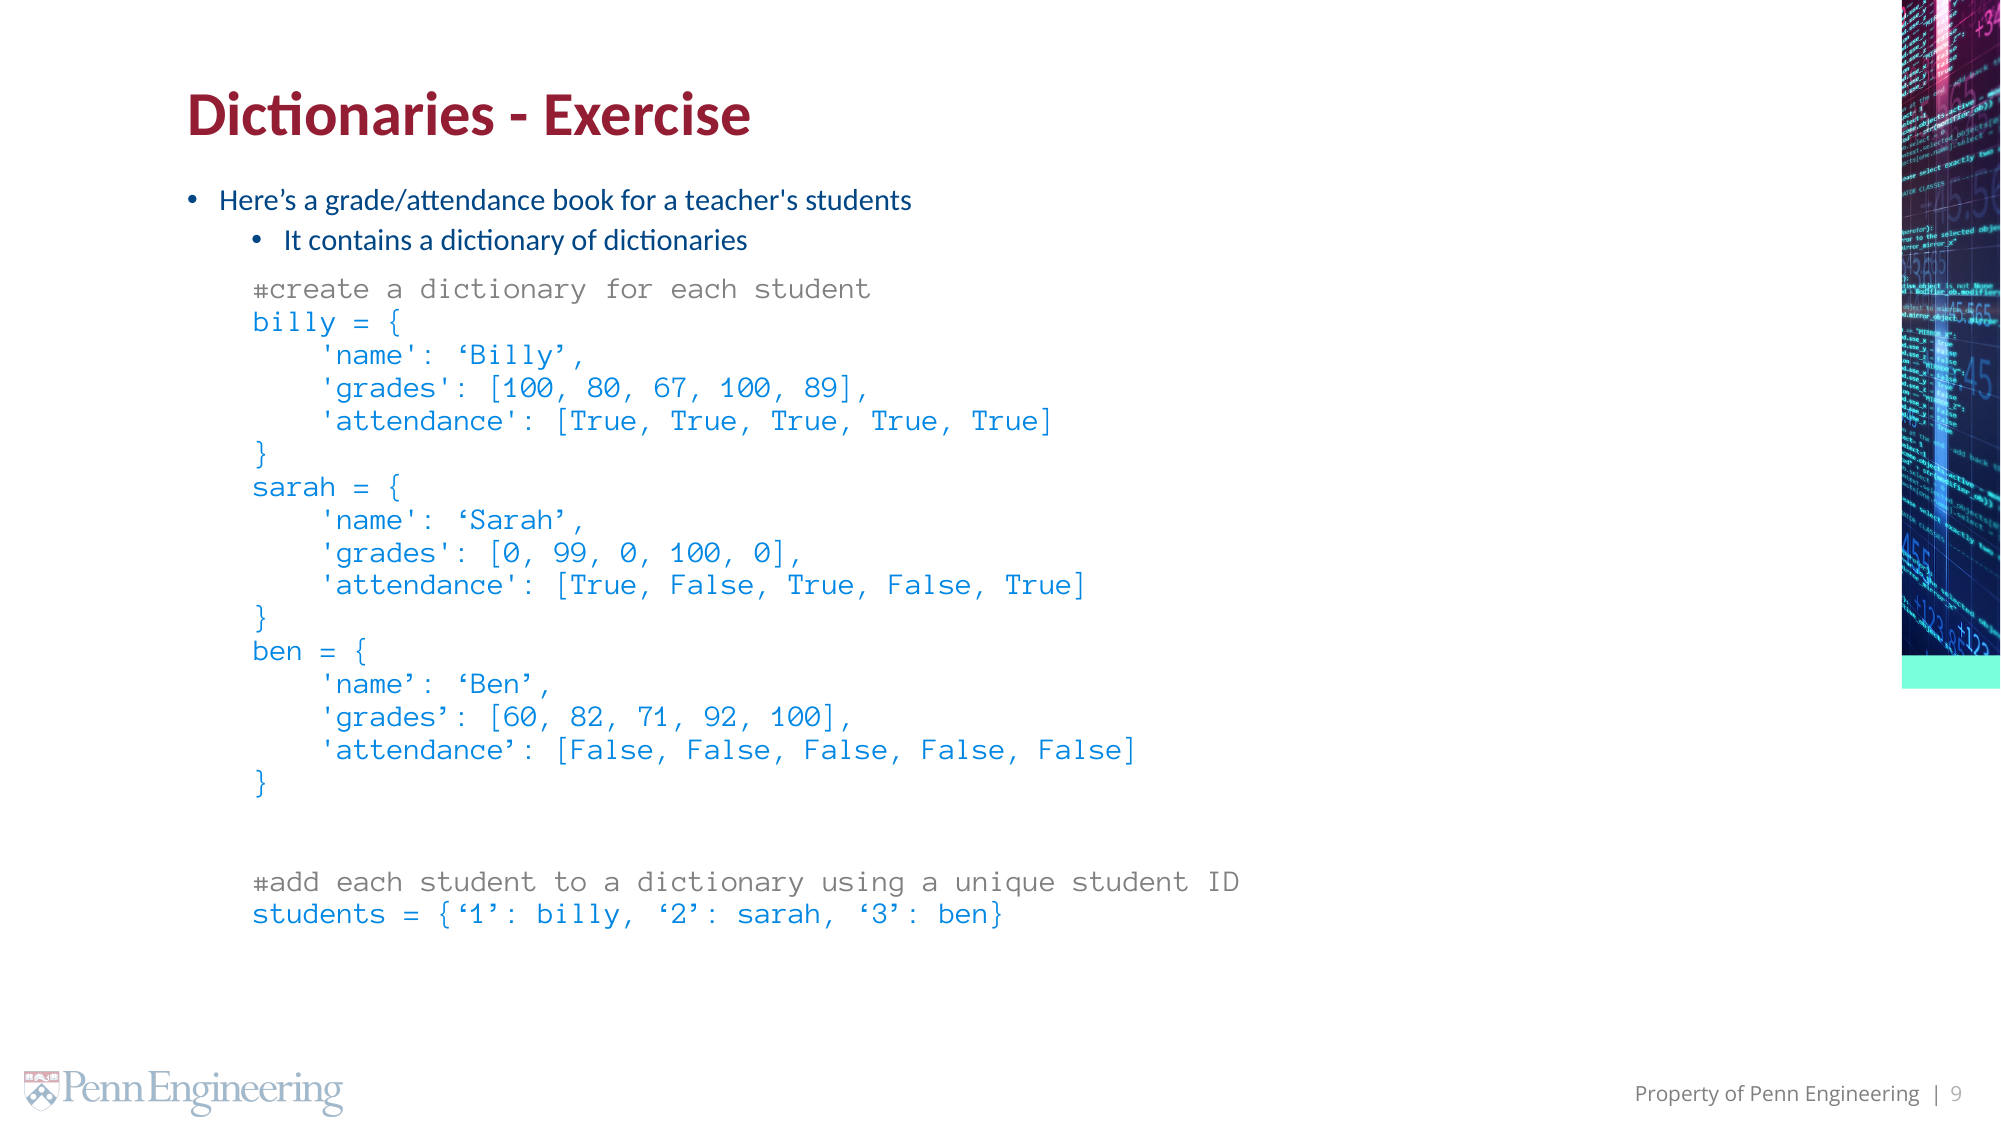

# Dictionaries - Exercise
Here’s a grade/attendance book for a teacher's students
It contains a dictionary of dictionaries
    #create a dictionary for each student
    billy = {
        'name': ‘Billy’,
        'grades': [100, 80, 67, 100, 89],
        'attendance': [True, True, True, True, True]
    }
    sarah = {
        'name': ‘Sarah’,
        'grades': [0, 99, 0, 100, 0],
        'attendance': [True, False, True, False, True]
    }
    ben = {
        'name’: ‘Ben’,
        'grades’: [60, 82, 71, 92, 100],
        'attendance’: [False, False, False, False, False]
    }
    #add each student to a dictionary using a unique student ID
    students = {‘1’: billy, ‘2’: sarah, ‘3’: ben}
9